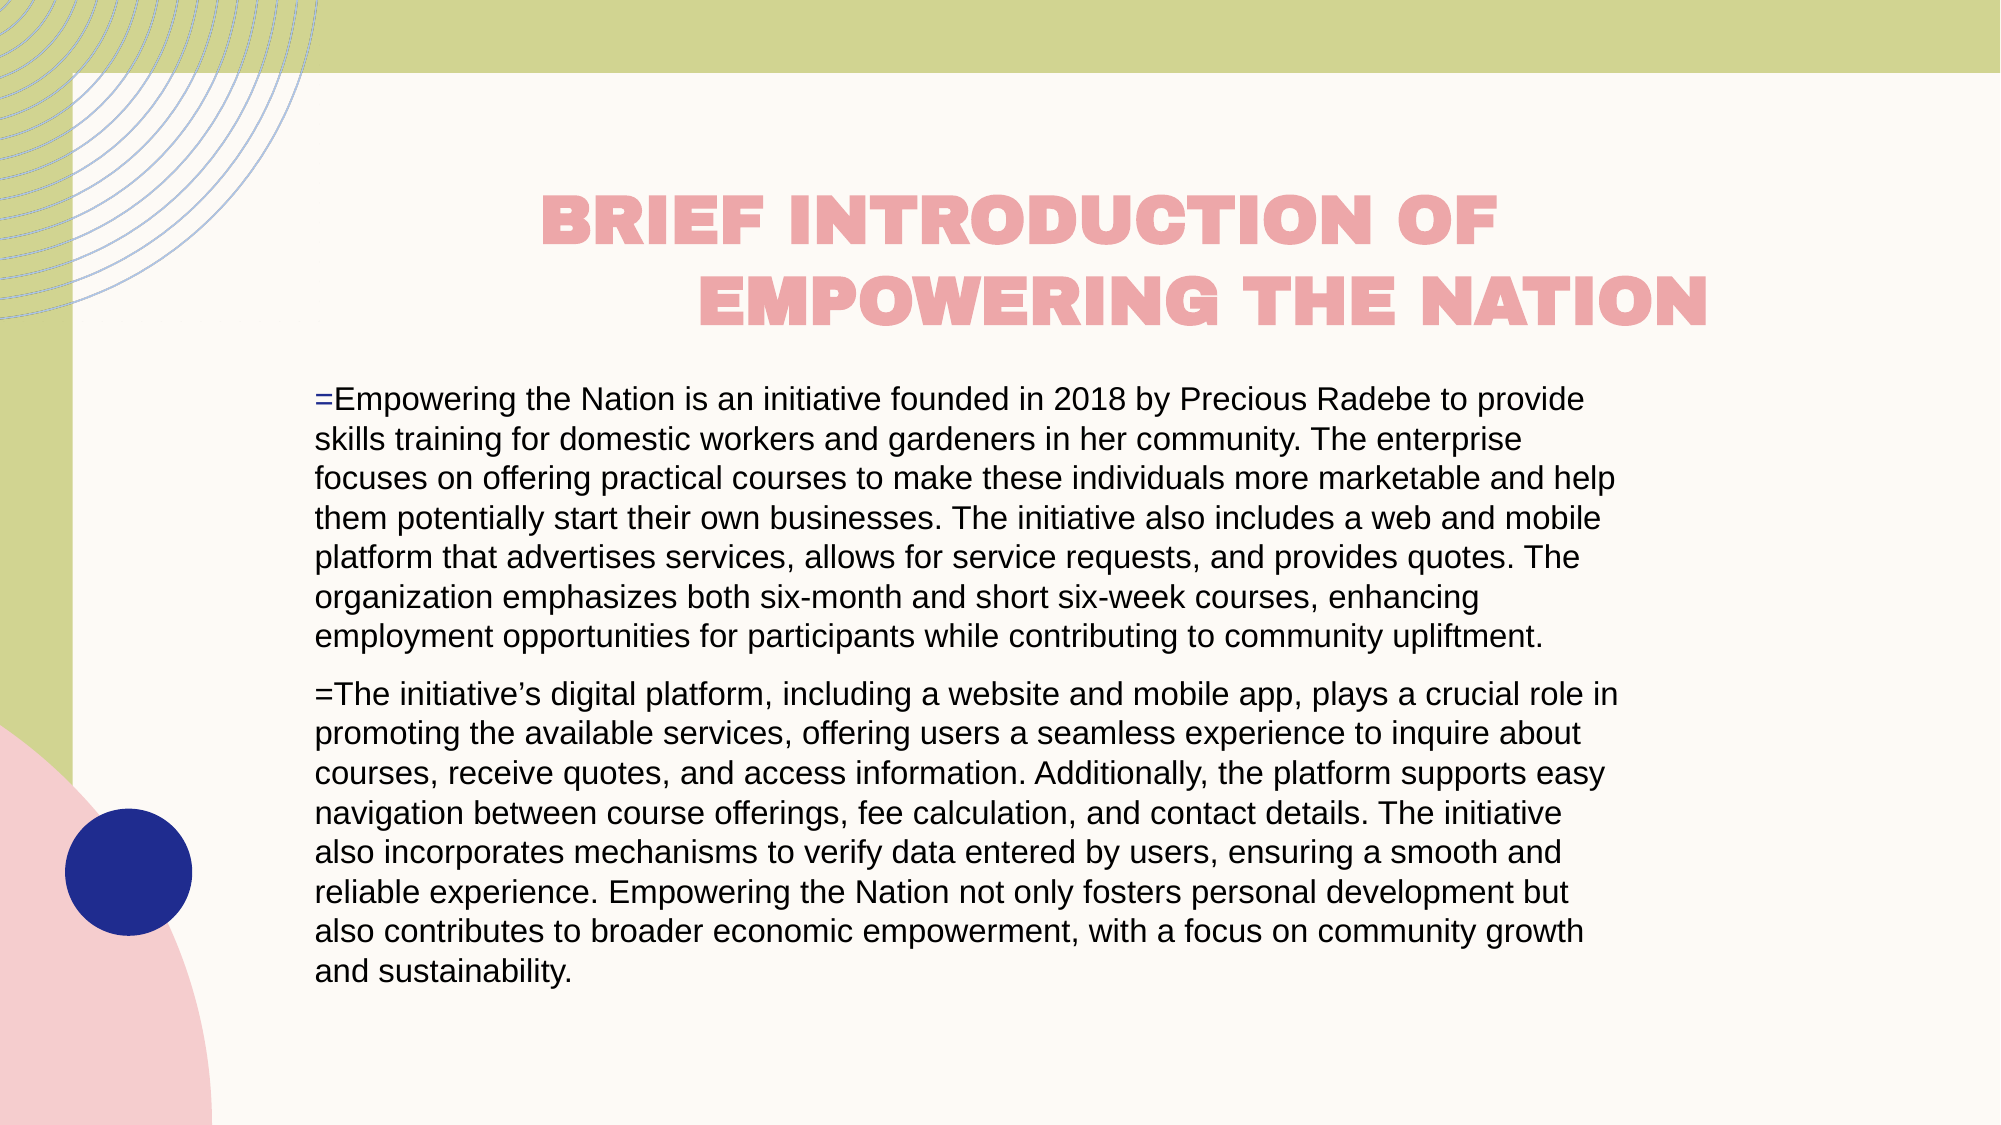

# Brief introduction of                                empowering the nation
=Empowering the Nation is an initiative founded in 2018 by Precious Radebe to provide skills training for domestic workers and gardeners in her community. The enterprise focuses on offering practical courses to make these individuals more marketable and help them potentially start their own businesses. The initiative also includes a web and mobile platform that advertises services, allows for service requests, and provides quotes. The organization emphasizes both six-month and short six-week courses, enhancing employment opportunities for participants while contributing to community upliftment.
=The initiative’s digital platform, including a website and mobile app, plays a crucial role in promoting the available services, offering users a seamless experience to inquire about courses, receive quotes, and access information. Additionally, the platform supports easy navigation between course offerings, fee calculation, and contact details. The initiative also incorporates mechanisms to verify data entered by users, ensuring a smooth and reliable experience. Empowering the Nation not only fosters personal development but also contributes to broader economic empowerment, with a focus on community growth and sustainability.